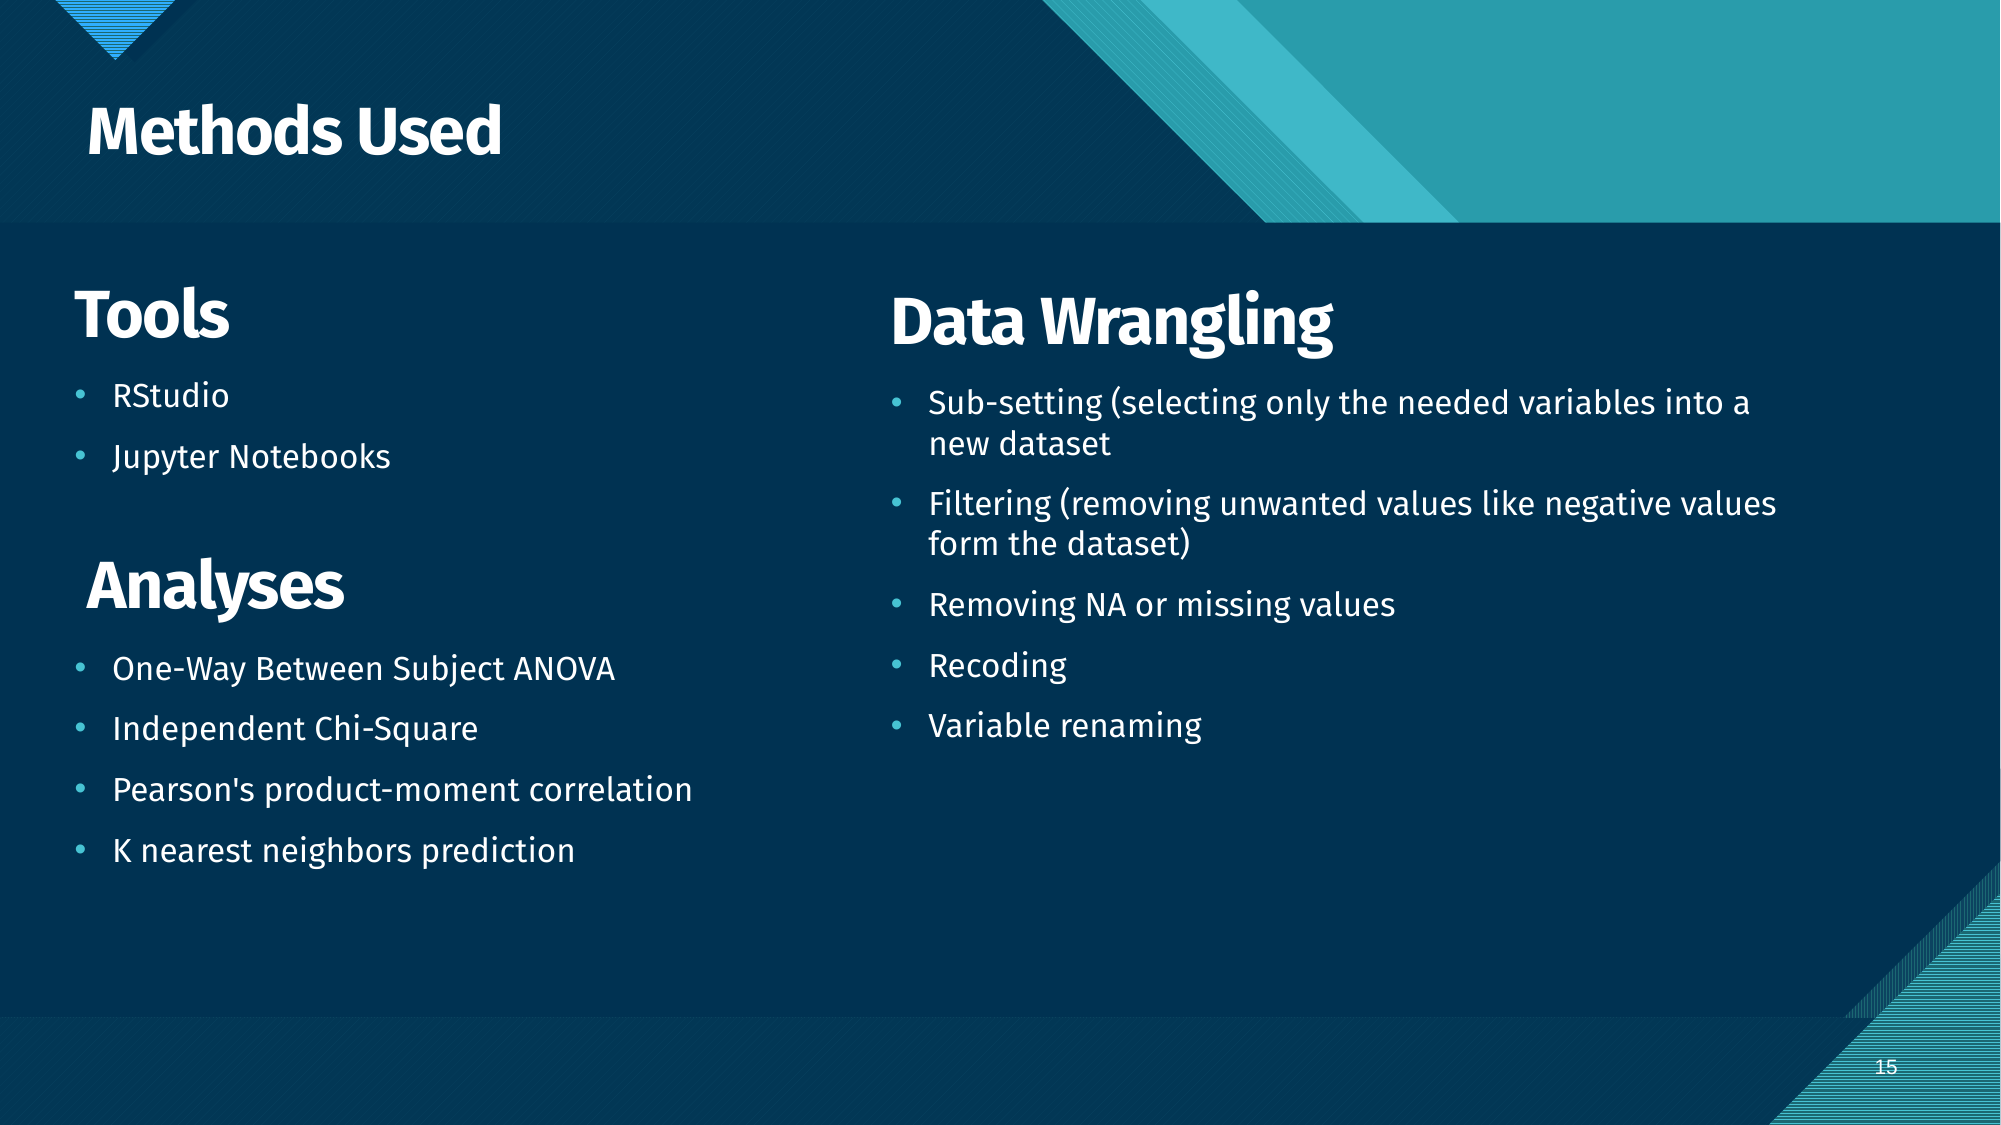

# Methods Used
Tools
Data Wrangling
RStudio
Jupyter Notebooks
Sub-setting (selecting only the needed variables into a new dataset
Filtering (removing unwanted values like negative values form the dataset)
Removing NA or missing values
Recoding
Variable renaming
Analyses
One-Way Between Subject ANOVA
Independent Chi-Square
Pearson's product-moment correlation
K nearest neighbors prediction

15